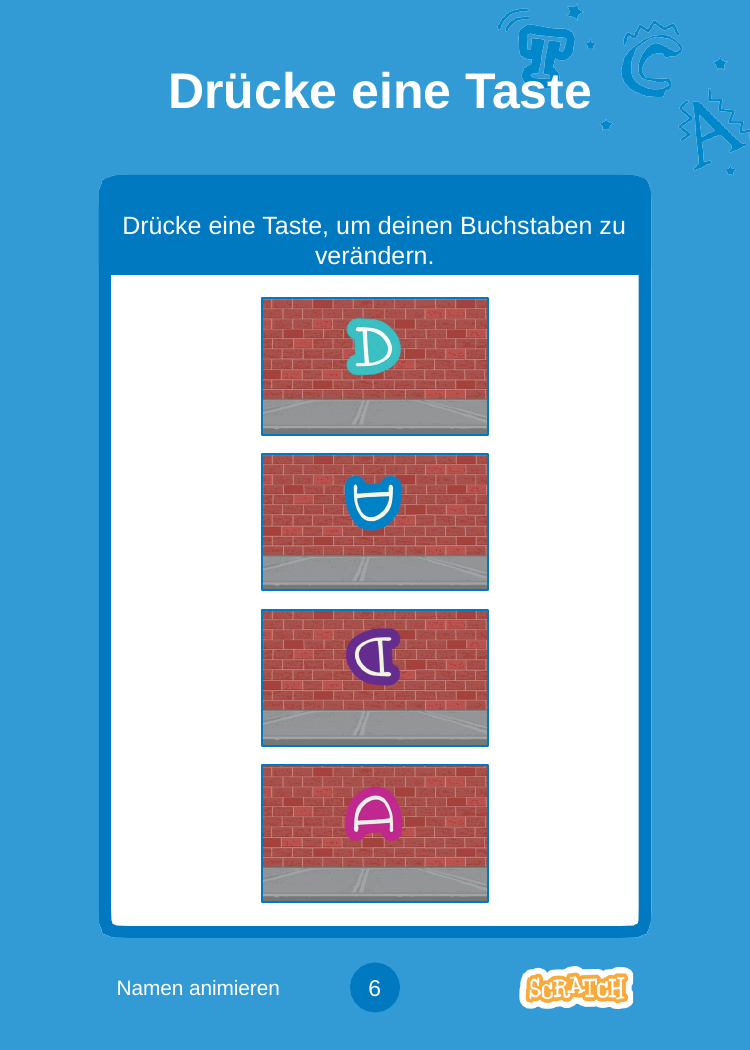

# Drücke eine Taste

Drücke eine Taste, um deinen Buchstaben zu verändern.

6

Namen animieren